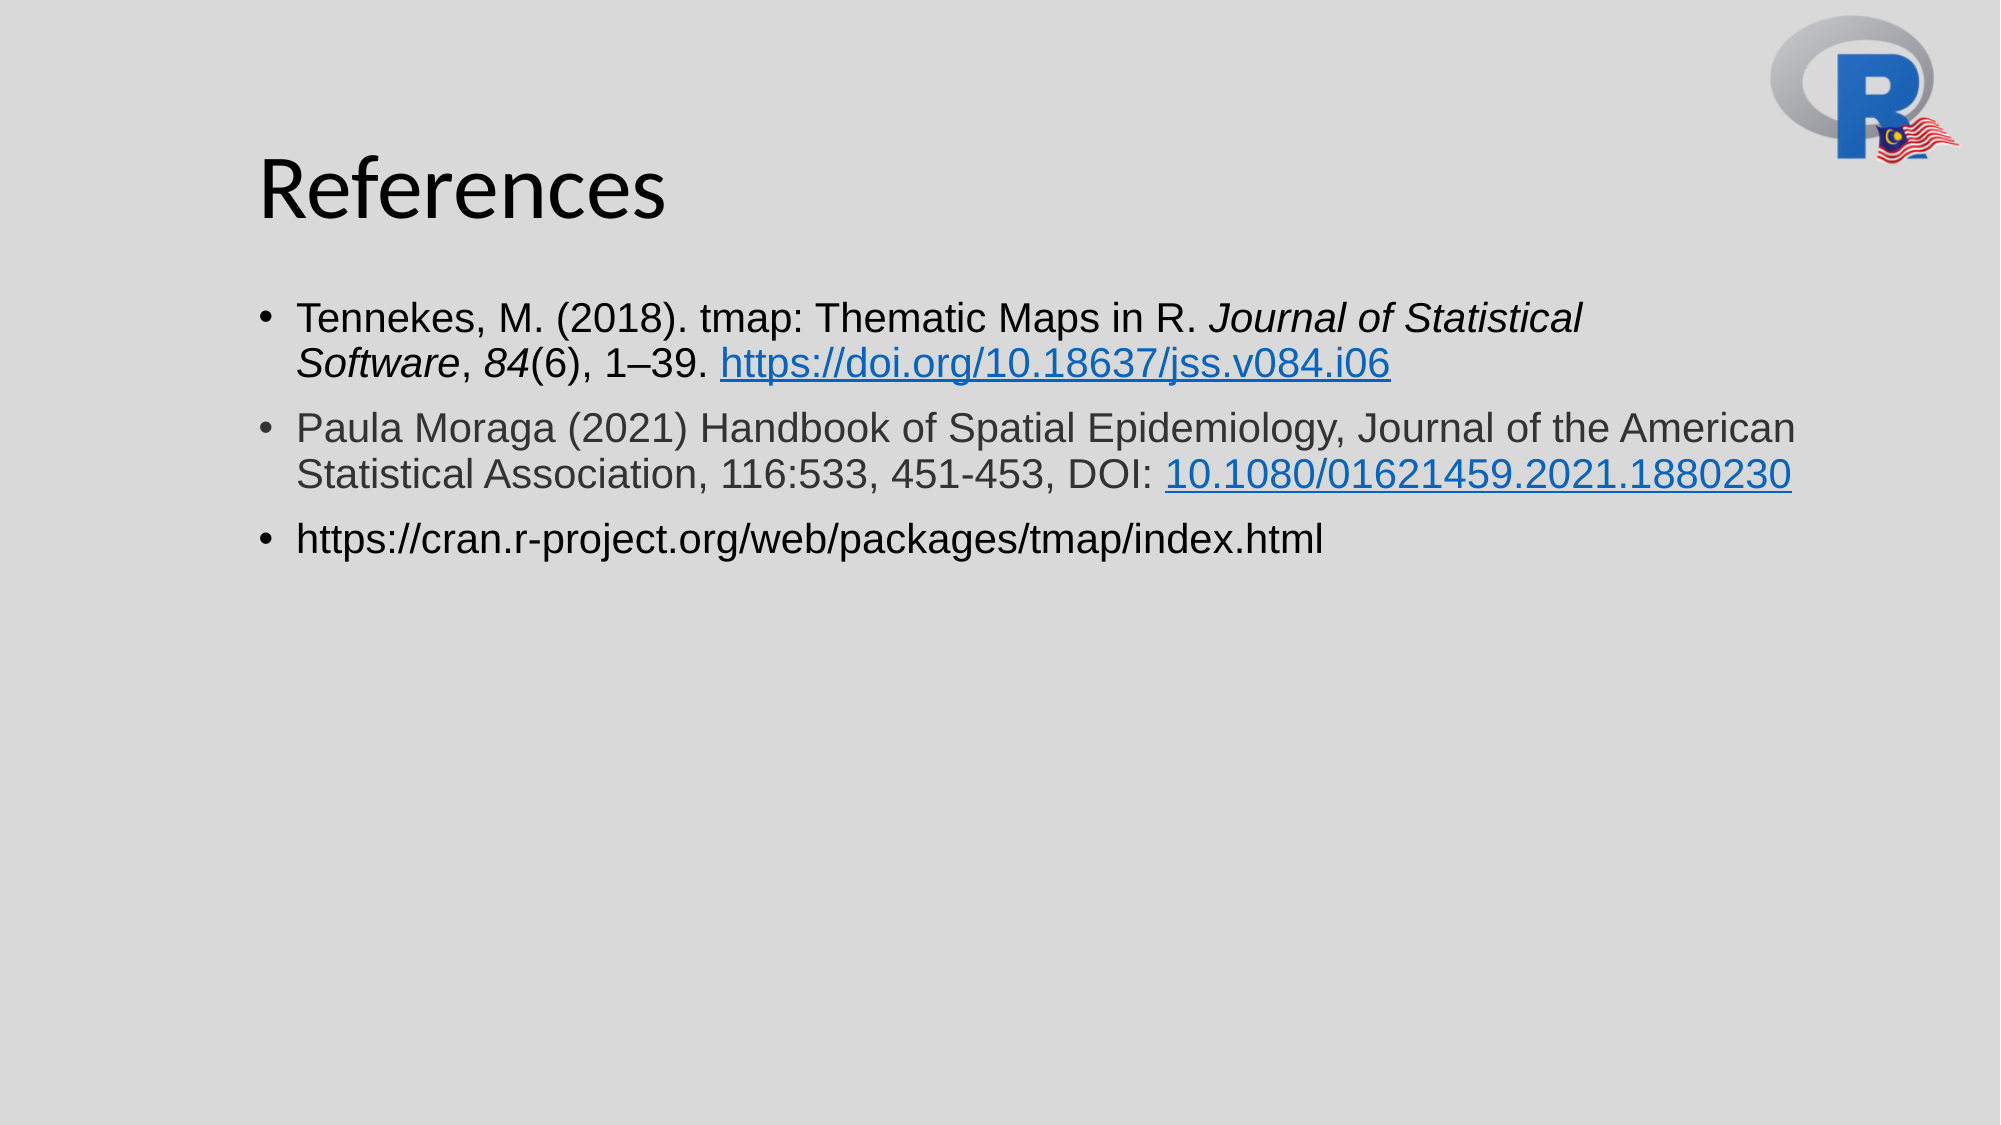

# References
Tennekes, M. (2018). tmap: Thematic Maps in R. Journal of Statistical Software, 84(6), 1–39. https://doi.org/10.18637/jss.v084.i06
Paula Moraga (2021) Handbook of Spatial Epidemiology, Journal of the American Statistical Association, 116:533, 451-453, DOI: 10.1080/01621459.2021.1880230
https://cran.r-project.org/web/packages/tmap/index.html